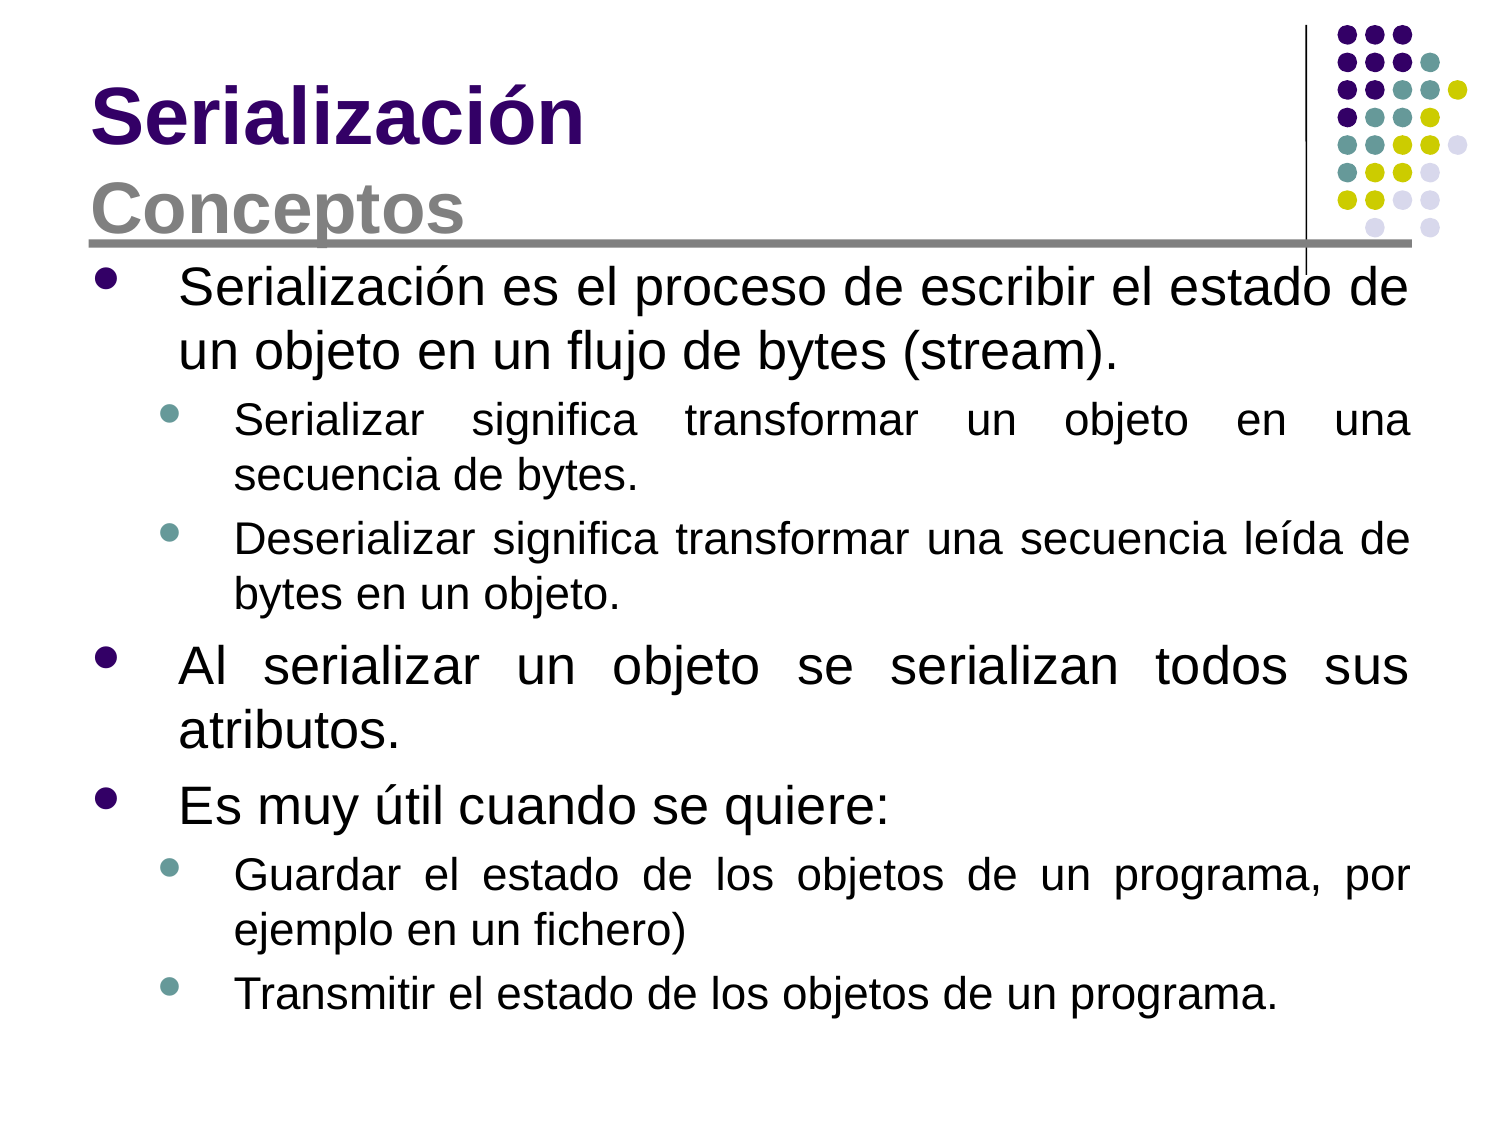

# Serialización Conceptos
Serialización es el proceso de escribir el estado de un objeto en un flujo de bytes (stream).
Serializar significa transformar un objeto en una secuencia de bytes.
Deserializar significa transformar una secuencia leída de bytes en un objeto.
Al serializar un objeto se serializan todos sus atributos.
Es muy útil cuando se quiere:
Guardar el estado de los objetos de un programa, por ejemplo en un fichero)
Transmitir el estado de los objetos de un programa.